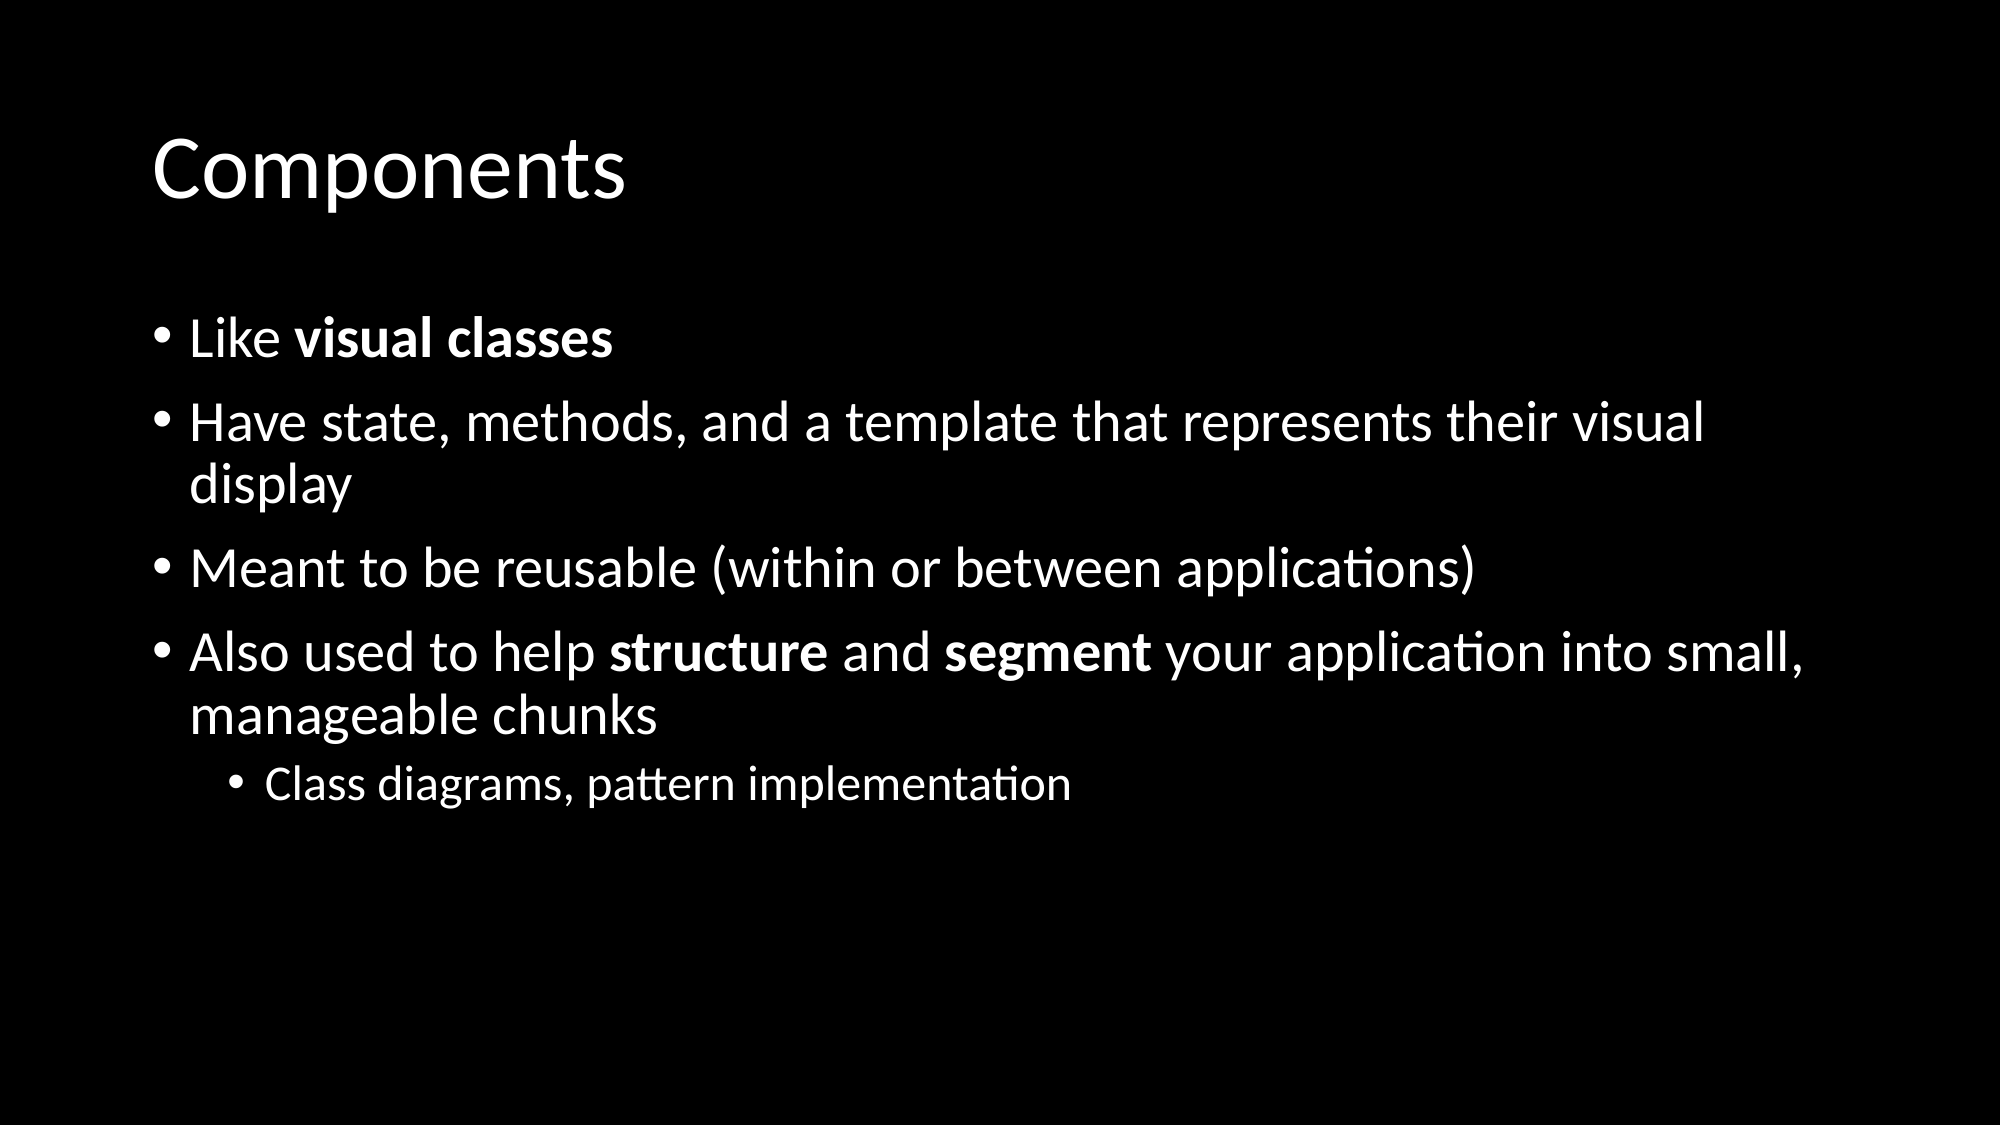

# Components
Like visual classes
Have state, methods, and a template that represents their visual display
Meant to be reusable (within or between applications)
Also used to help structure and segment your application into small, manageable chunks
Class diagrams, pattern implementation